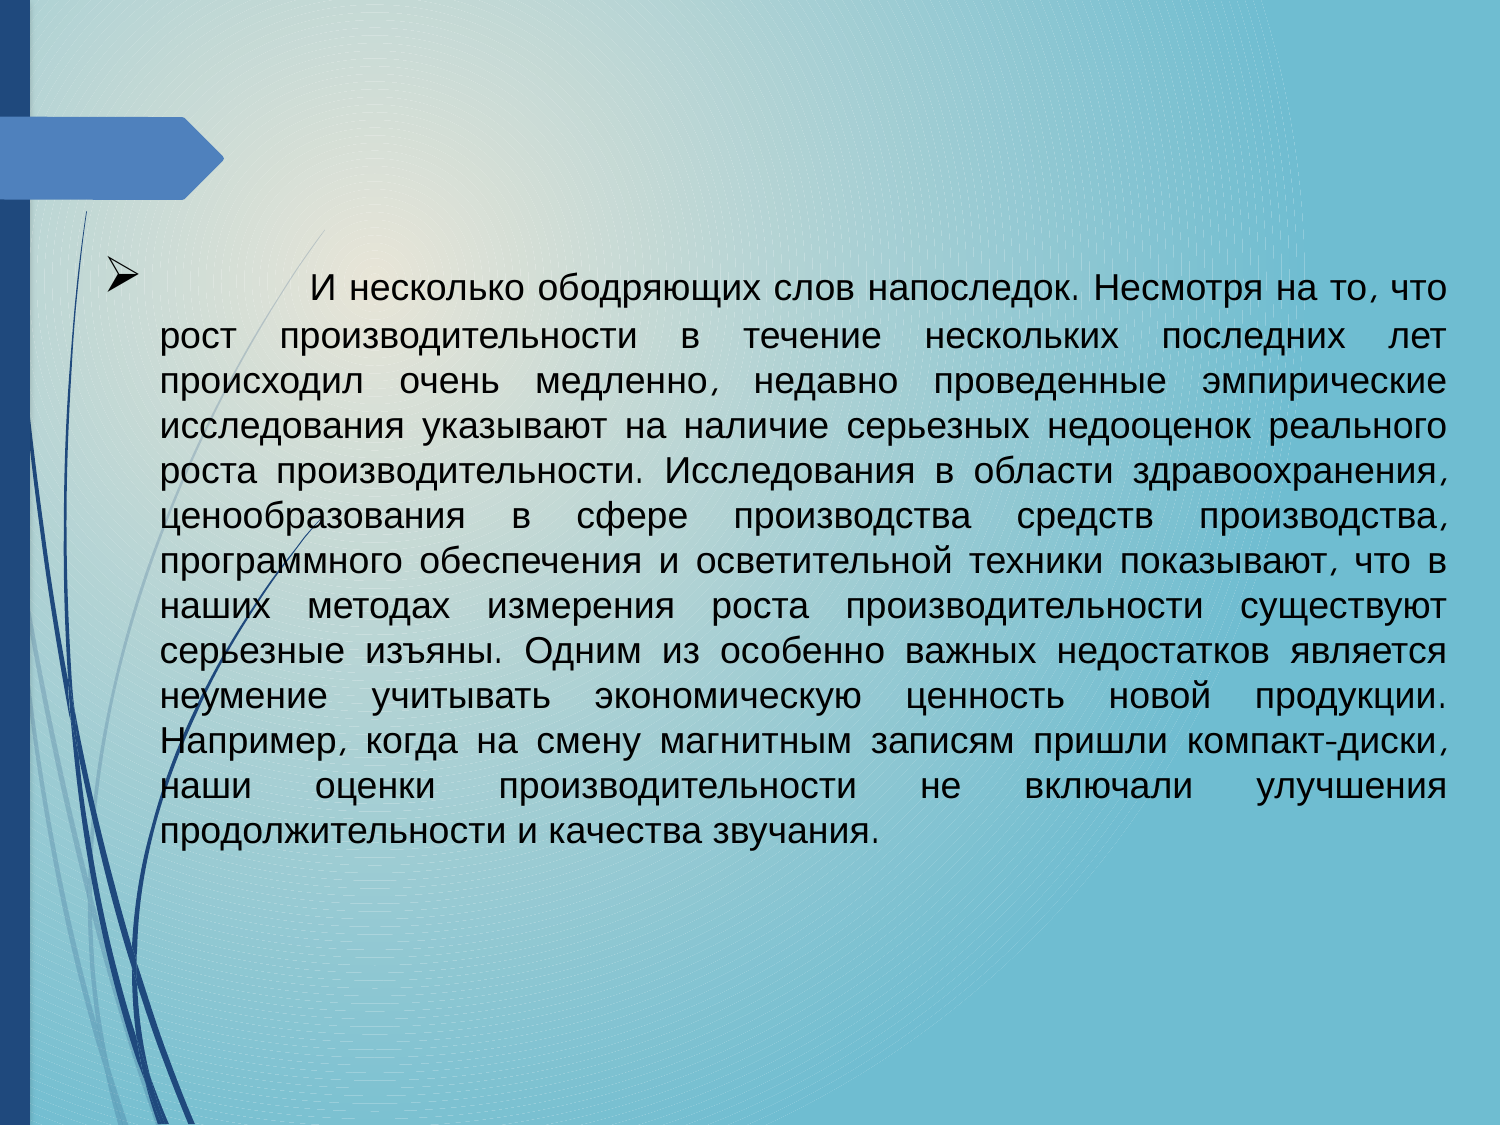

И несколько ободряющих слов напоследок. Несмотря на то, что рост производительности в течение нескольких последних лет происходил очень медленно, недавно проведенные эмпирические исследования указывают на наличие серьезных недооценок реального роста производительности. Исследования в области здравоохранения, ценообразования в сфере производства средств производства, программного обеспечения и осветительной техники показывают, что в наших методах измерения роста производительности существуют серьезные изъяны. Одним из особенно важных недостатков является неумение учитывать экономическую ценность новой продукции. Например, когда на смену магнитным записям пришли компакт-диски, наши оценки производительности не включали улучшения продолжительности и качества звучания.